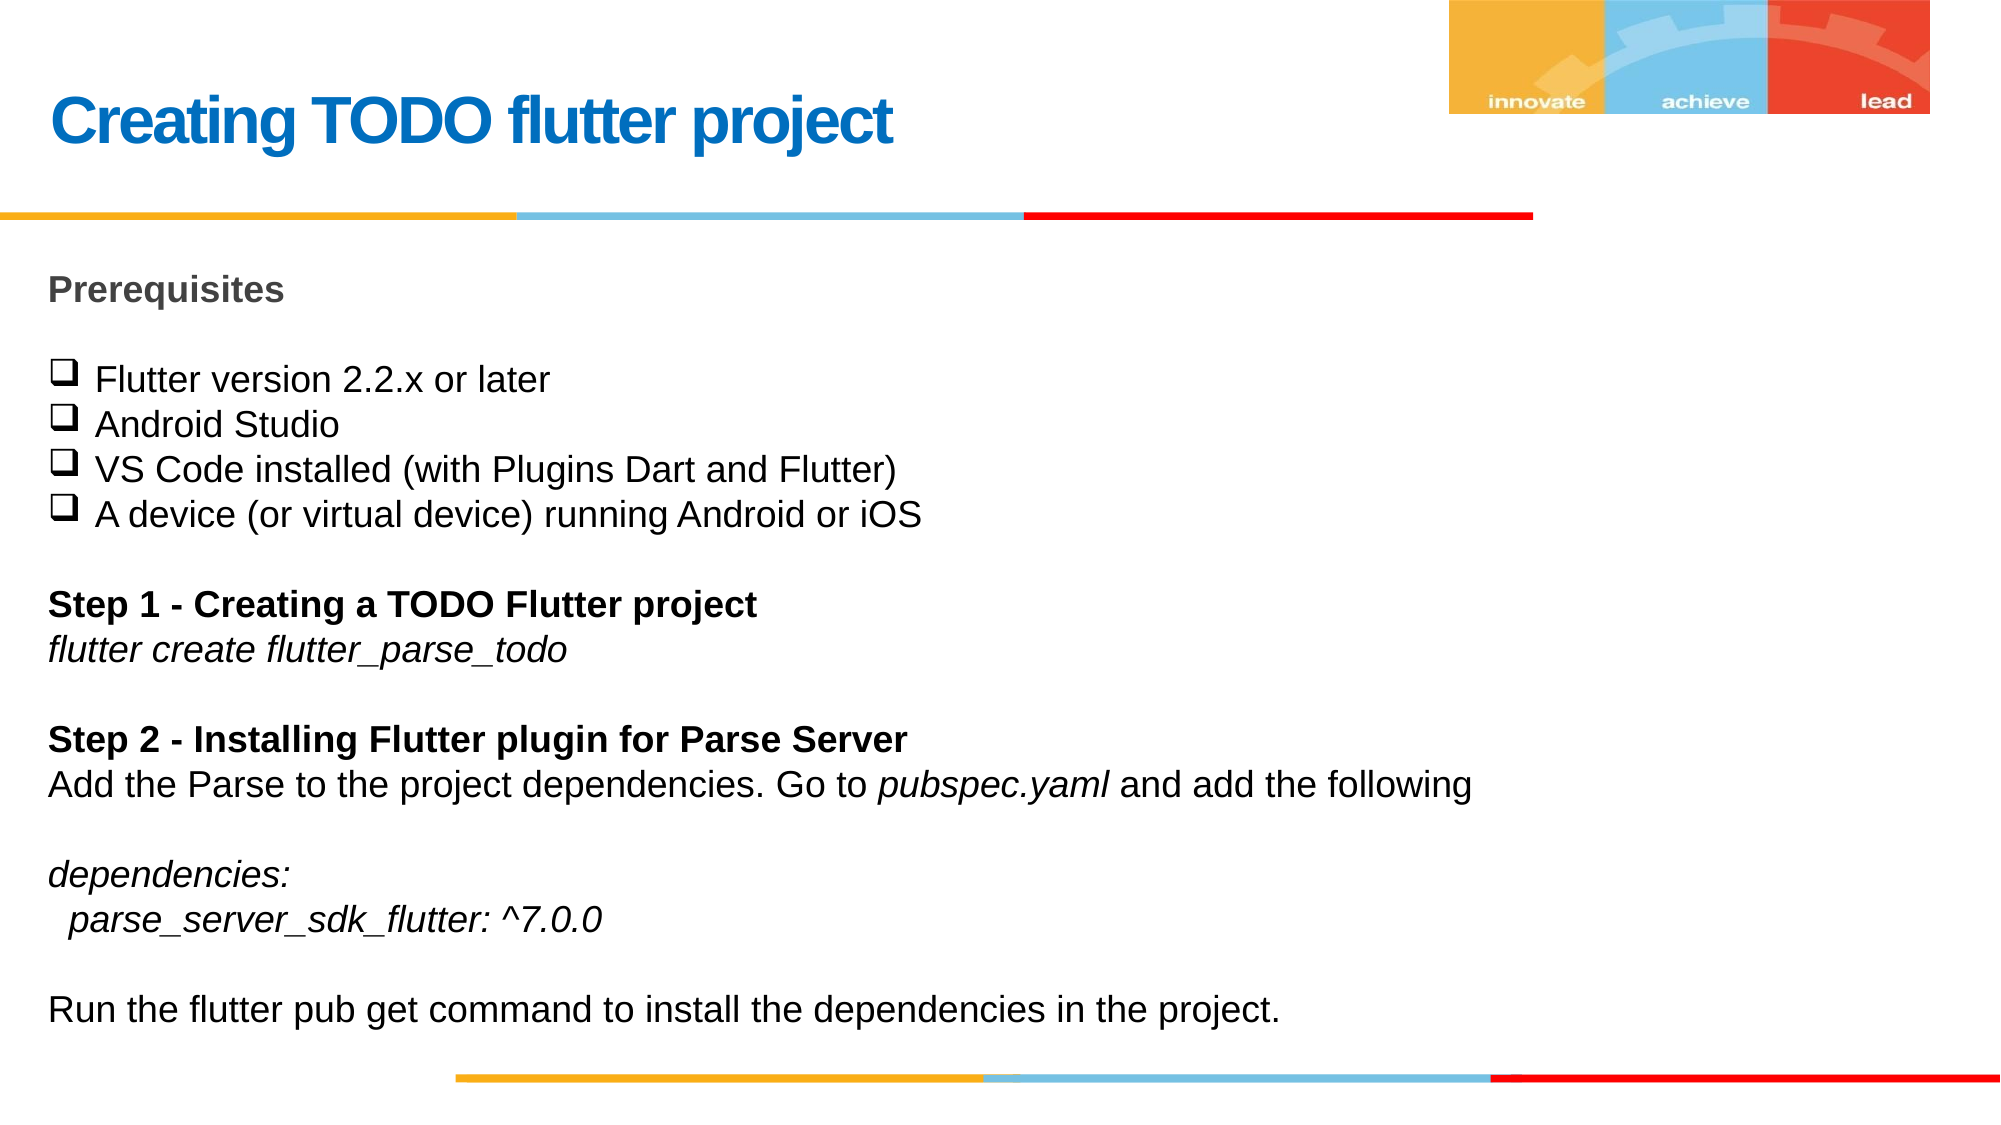

# Creating TODO flutter project
Prerequisites

Flutter version 2.2.x or later
Android Studio
VS Code installed (with Plugins Dart and Flutter)
A device (or virtual device) running Android or iOS

Step 1 - Creating a TODO Flutter project
flutter create flutter_parse_todo

Step 2 - Installing Flutter plugin for Parse Server
Add the Parse to the project dependencies. Go to pubspec.yaml and add the following

dependencies:
  parse_server_sdk_flutter: ^7.0.0

Run the flutter pub get command to install the dependencies in the project.